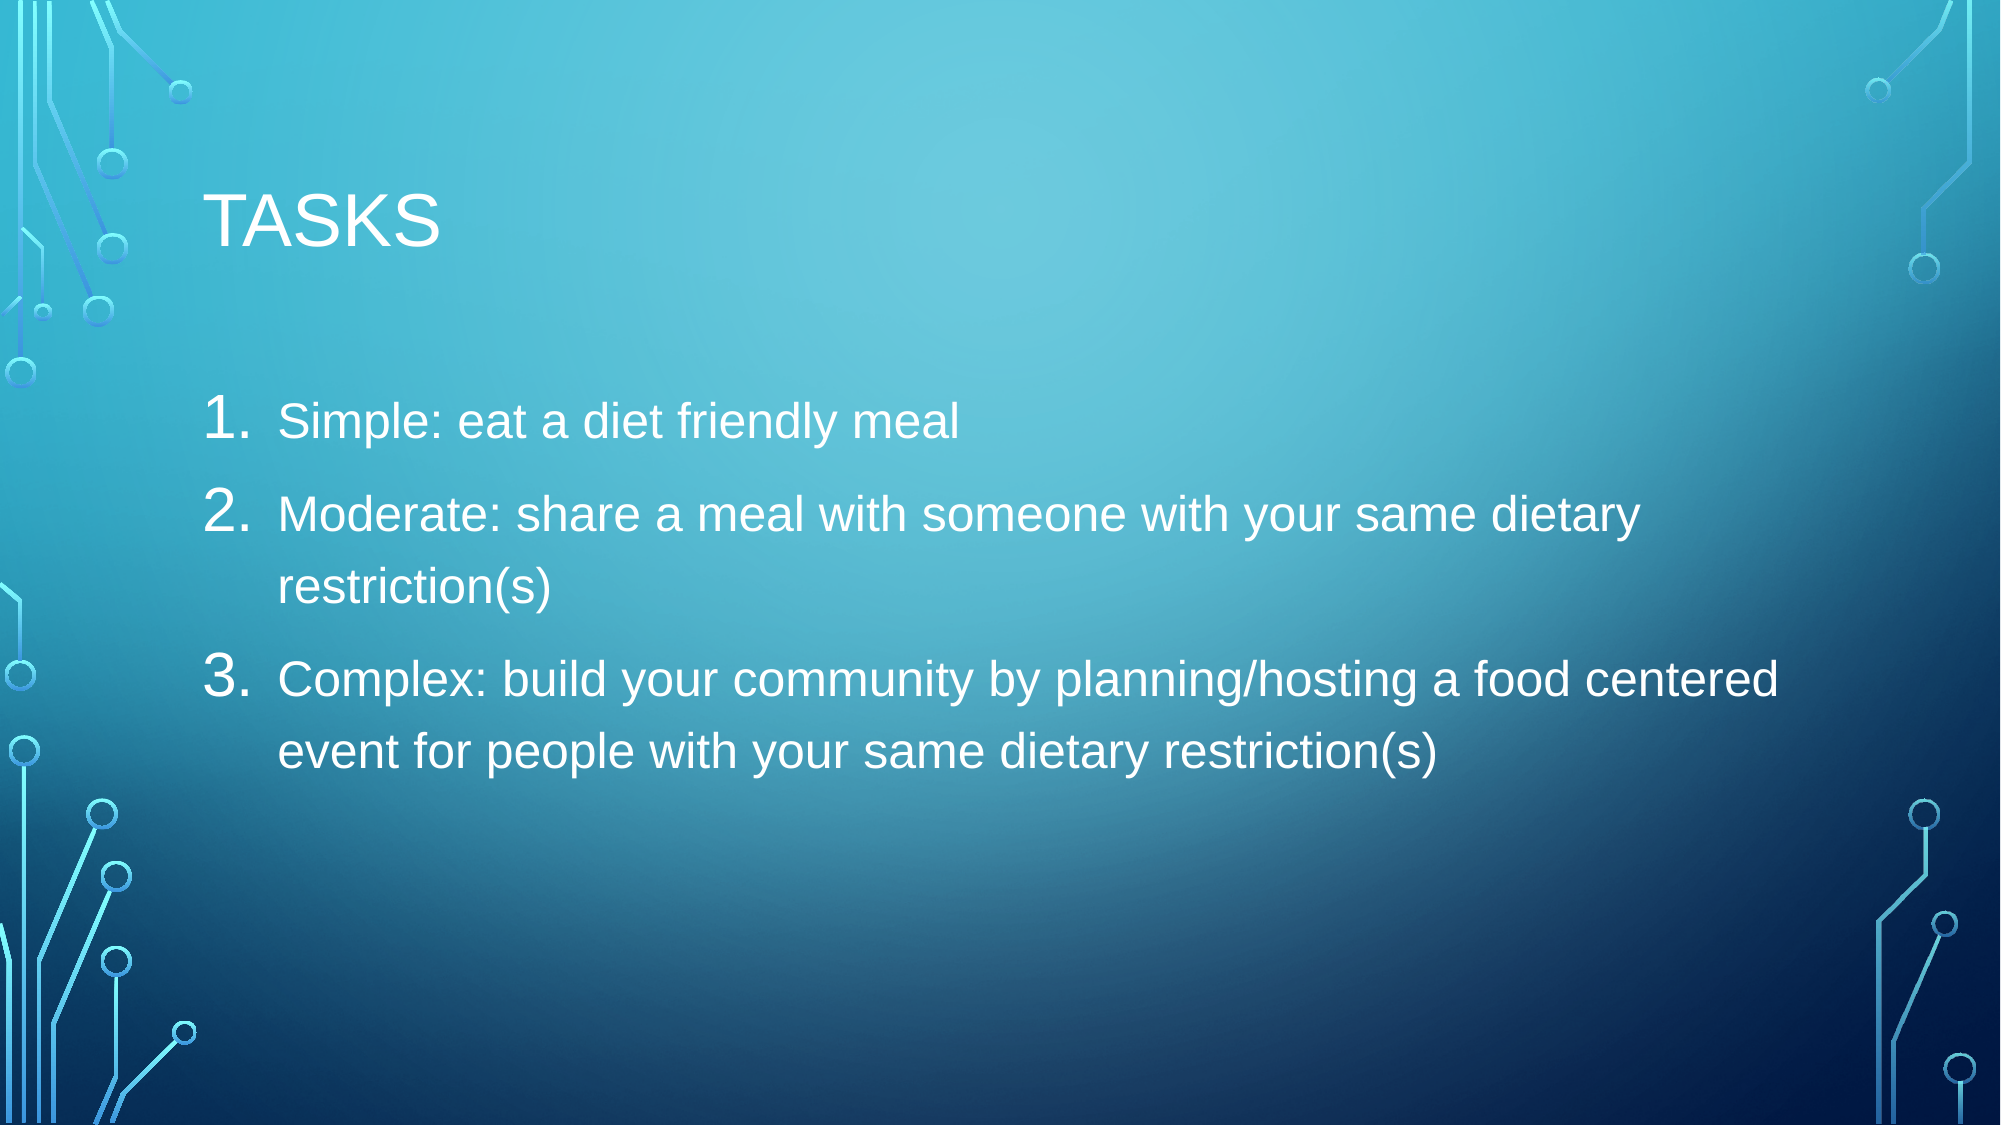

# TASKS
Simple: eat a diet friendly meal
Moderate: share a meal with someone with your same dietary restriction(s)
Complex: build your community by planning/hosting a food centered event for people with your same dietary restriction(s)